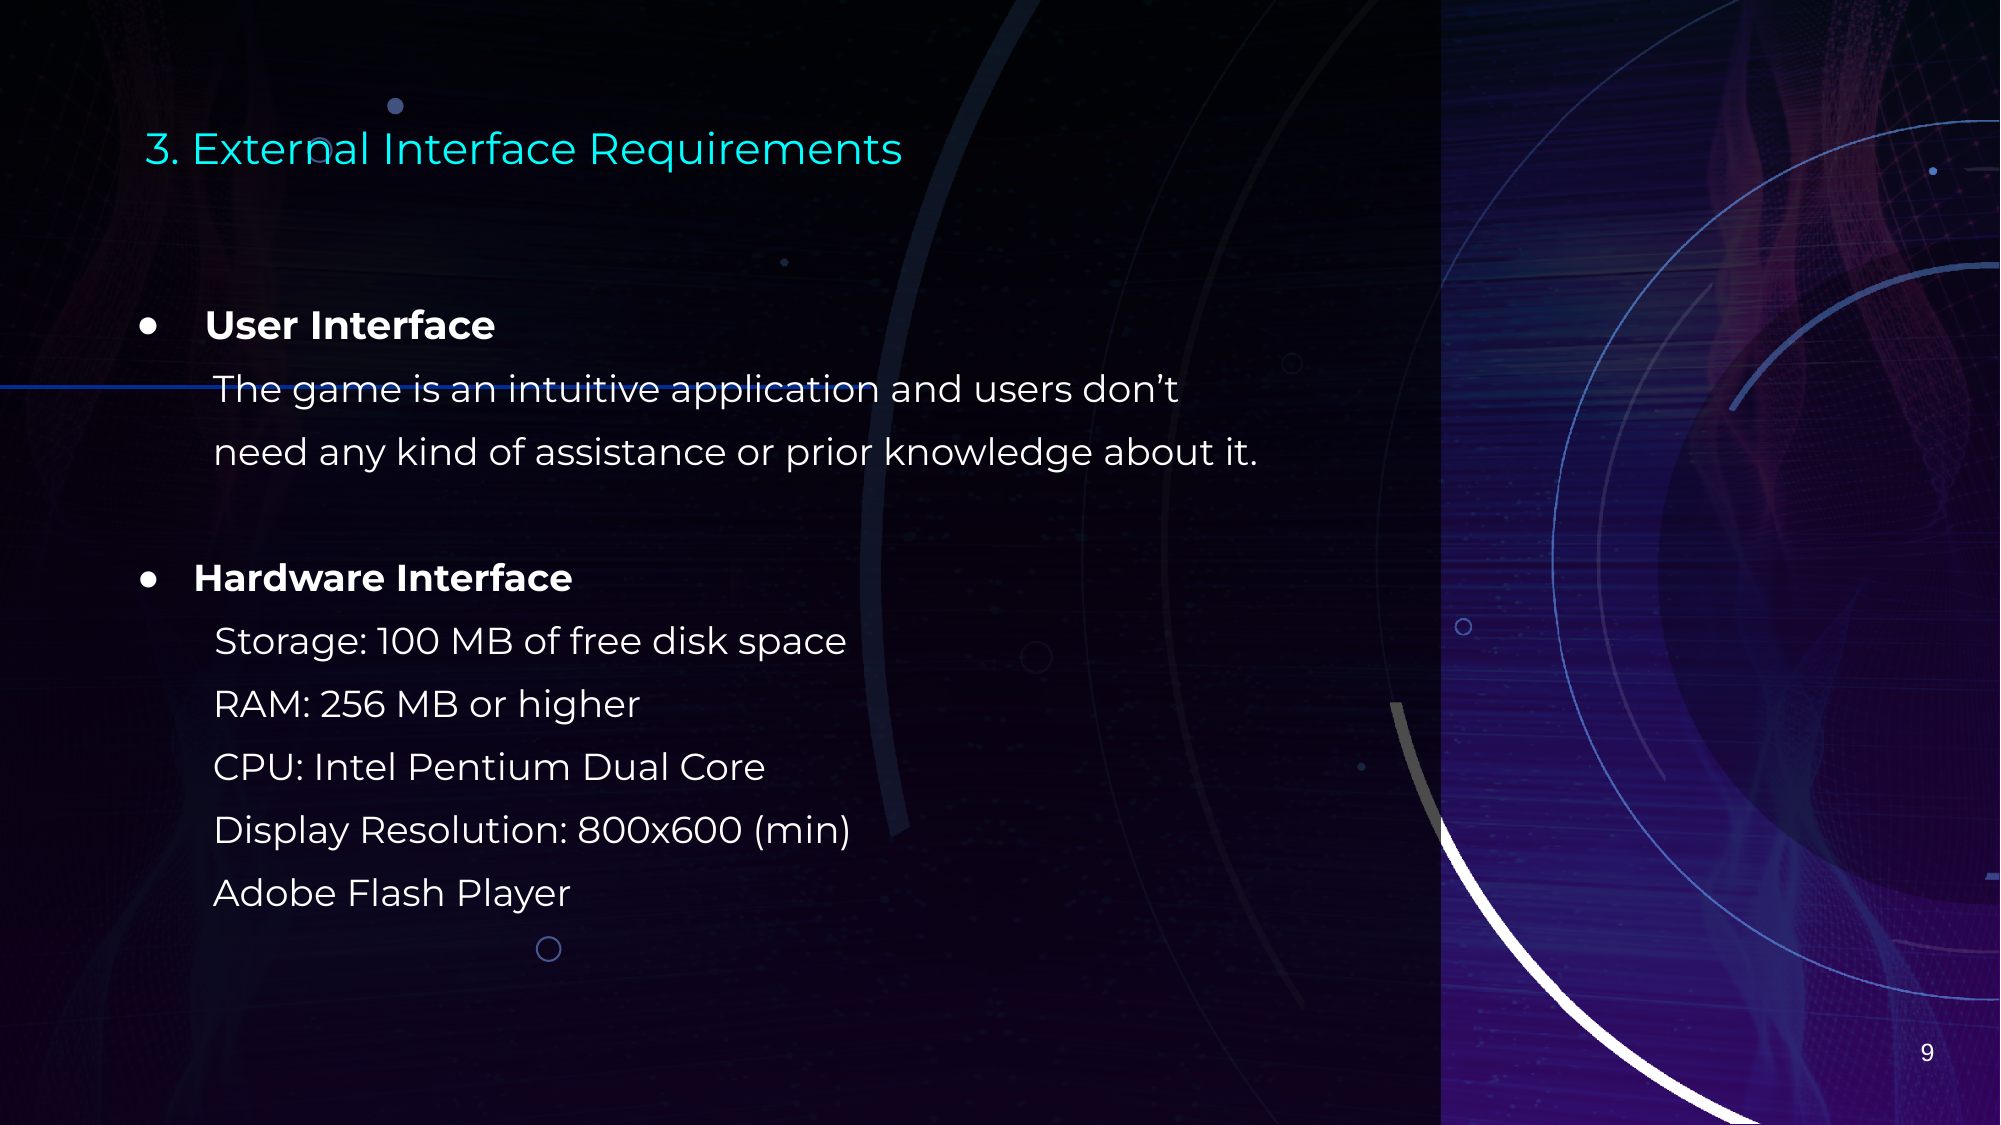

3. External Interface Requirements
 User Interface
  The game is an intuitive application and users don’t
  need any kind of assistance or prior knowledge about it.

Hardware Interface
  Storage: 100 MB of free disk space
  RAM: 256 MB or higher
  CPU: Intel Pentium Dual Core
  Display Resolution: 800x600 (min)
  Adobe Flash Player

9